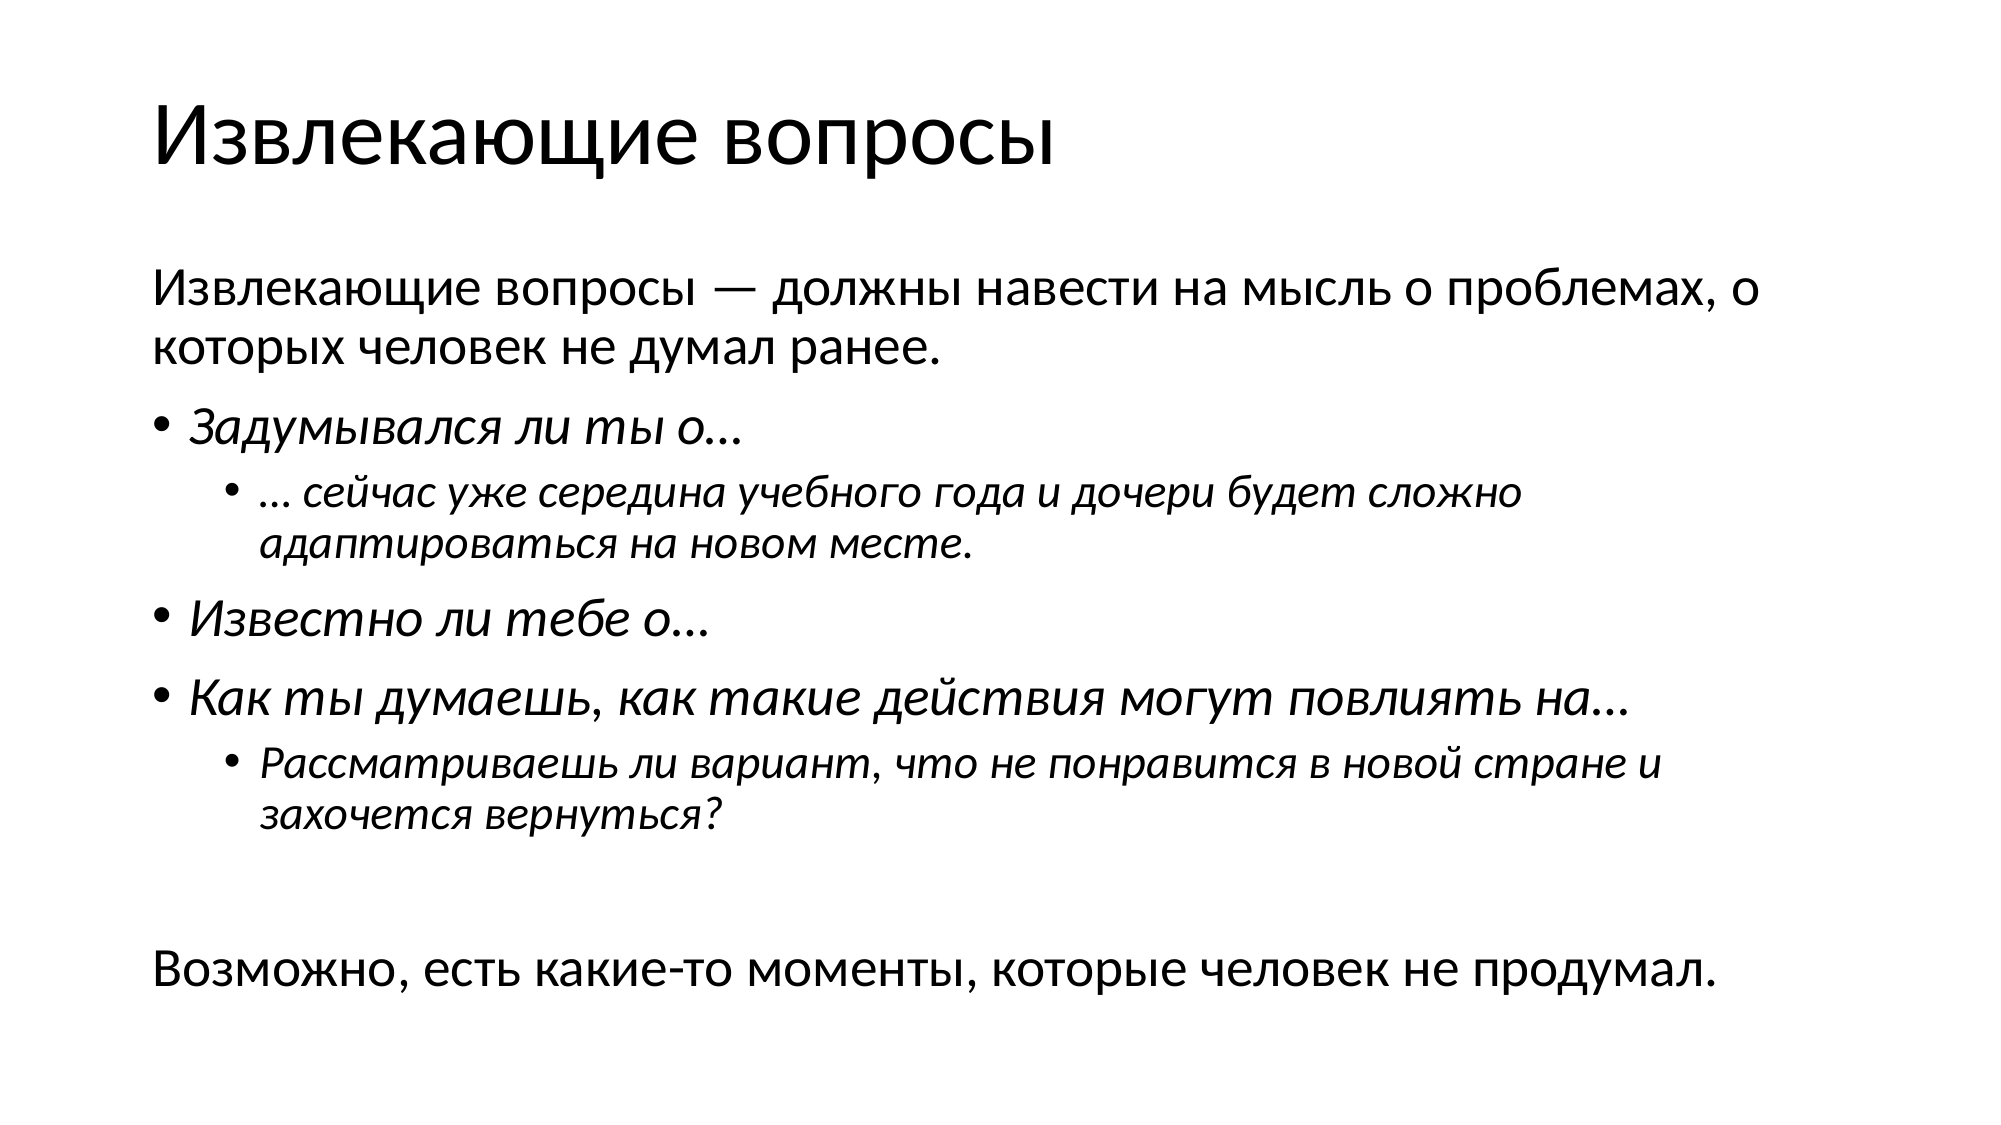

# Извлекающие вопросы
Извлекающие вопросы — должны навести на мысль о проблемах, о которых человек не думал ранее.
Задумывался ли ты о…
… сейчас уже середина учебного года и дочери будет сложно адаптироваться на новом месте.
Известно ли тебе о…
Как ты думаешь, как такие действия могут повлиять на…
Рассматриваешь ли вариант, что не понравится в новой стране и захочется вернуться?

Возможно, есть какие-то моменты, которые человек не продумал.